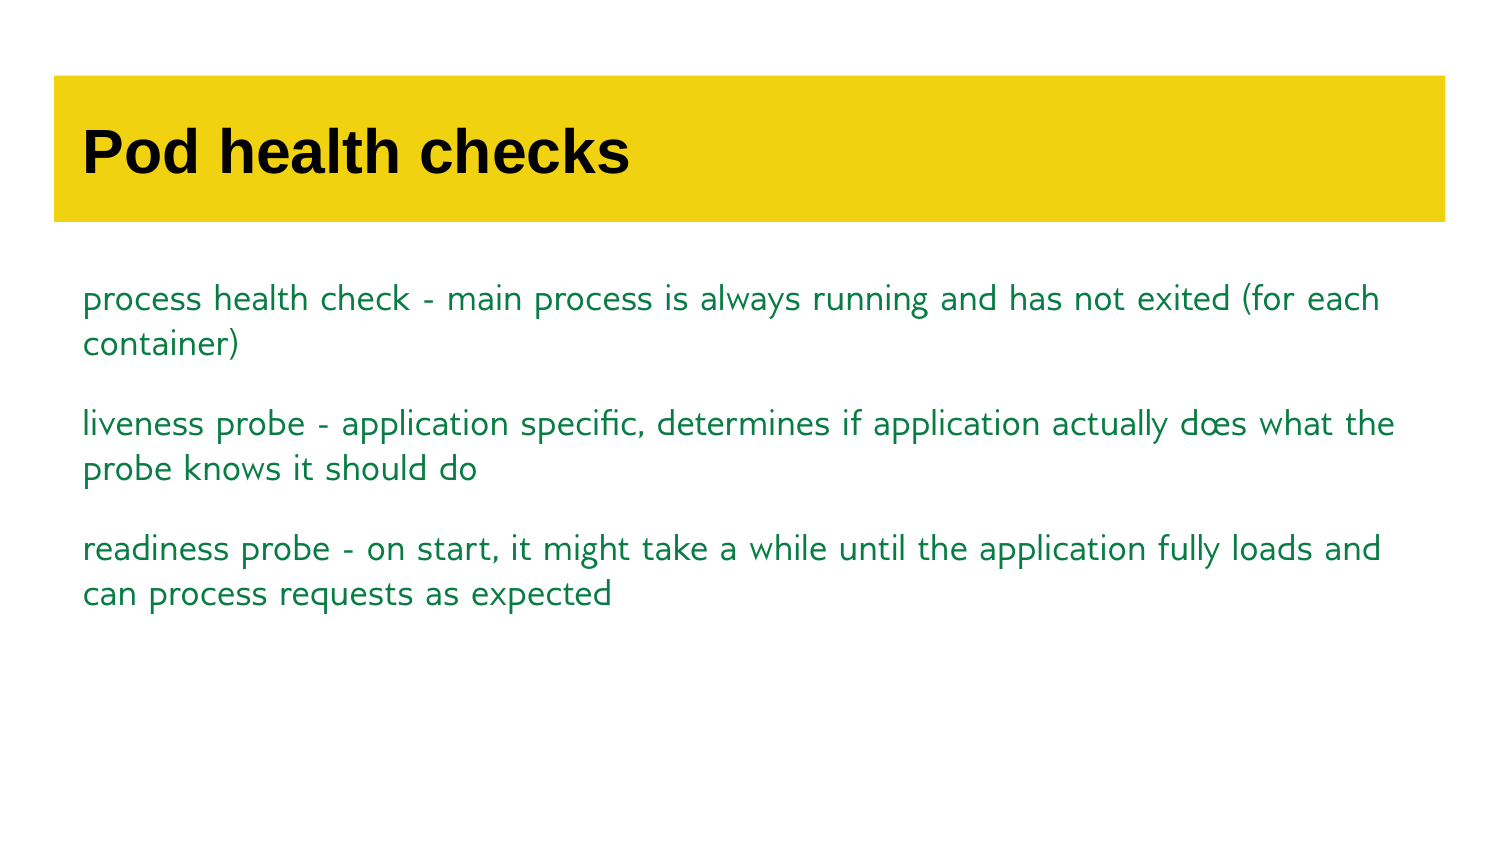

# Pod health checks
process health check - main process is always running and has not exited (for each container)

liveness probe - application specific, determines if application actually does what the probe knows it should do

readiness probe - on start, it might take a while until the application fully loads and can process requests as expected